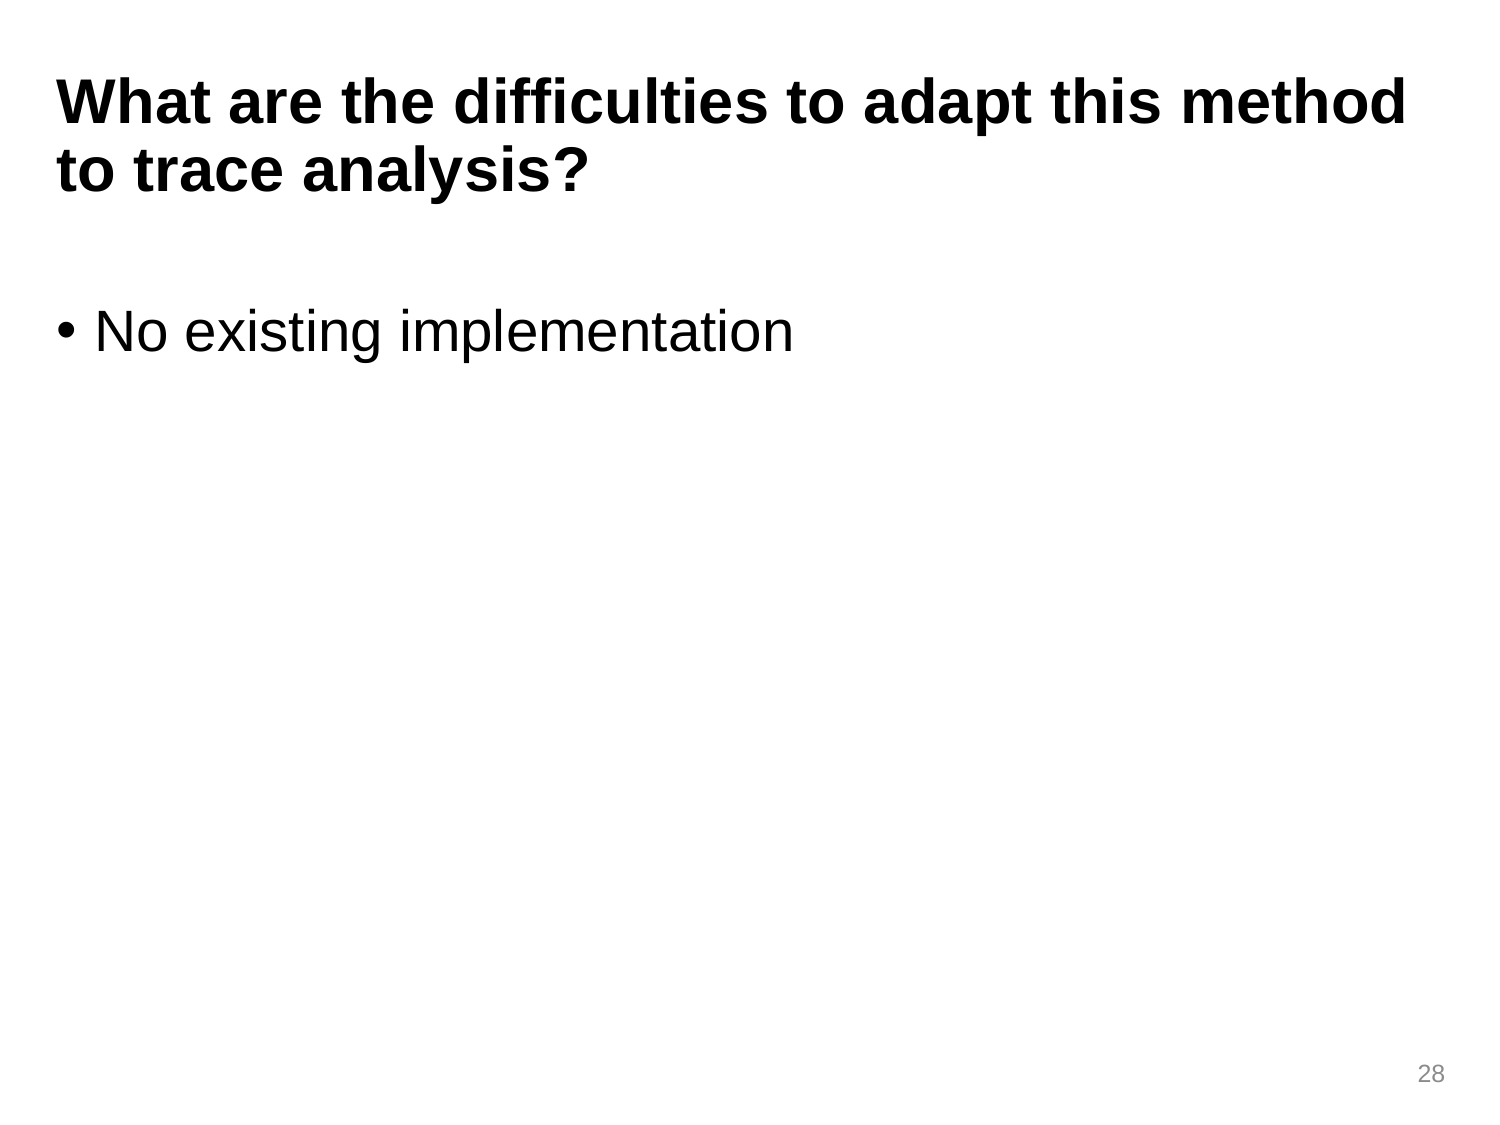

# What are the difficulties to adapt this method to trace analysis?
No existing implementation
28